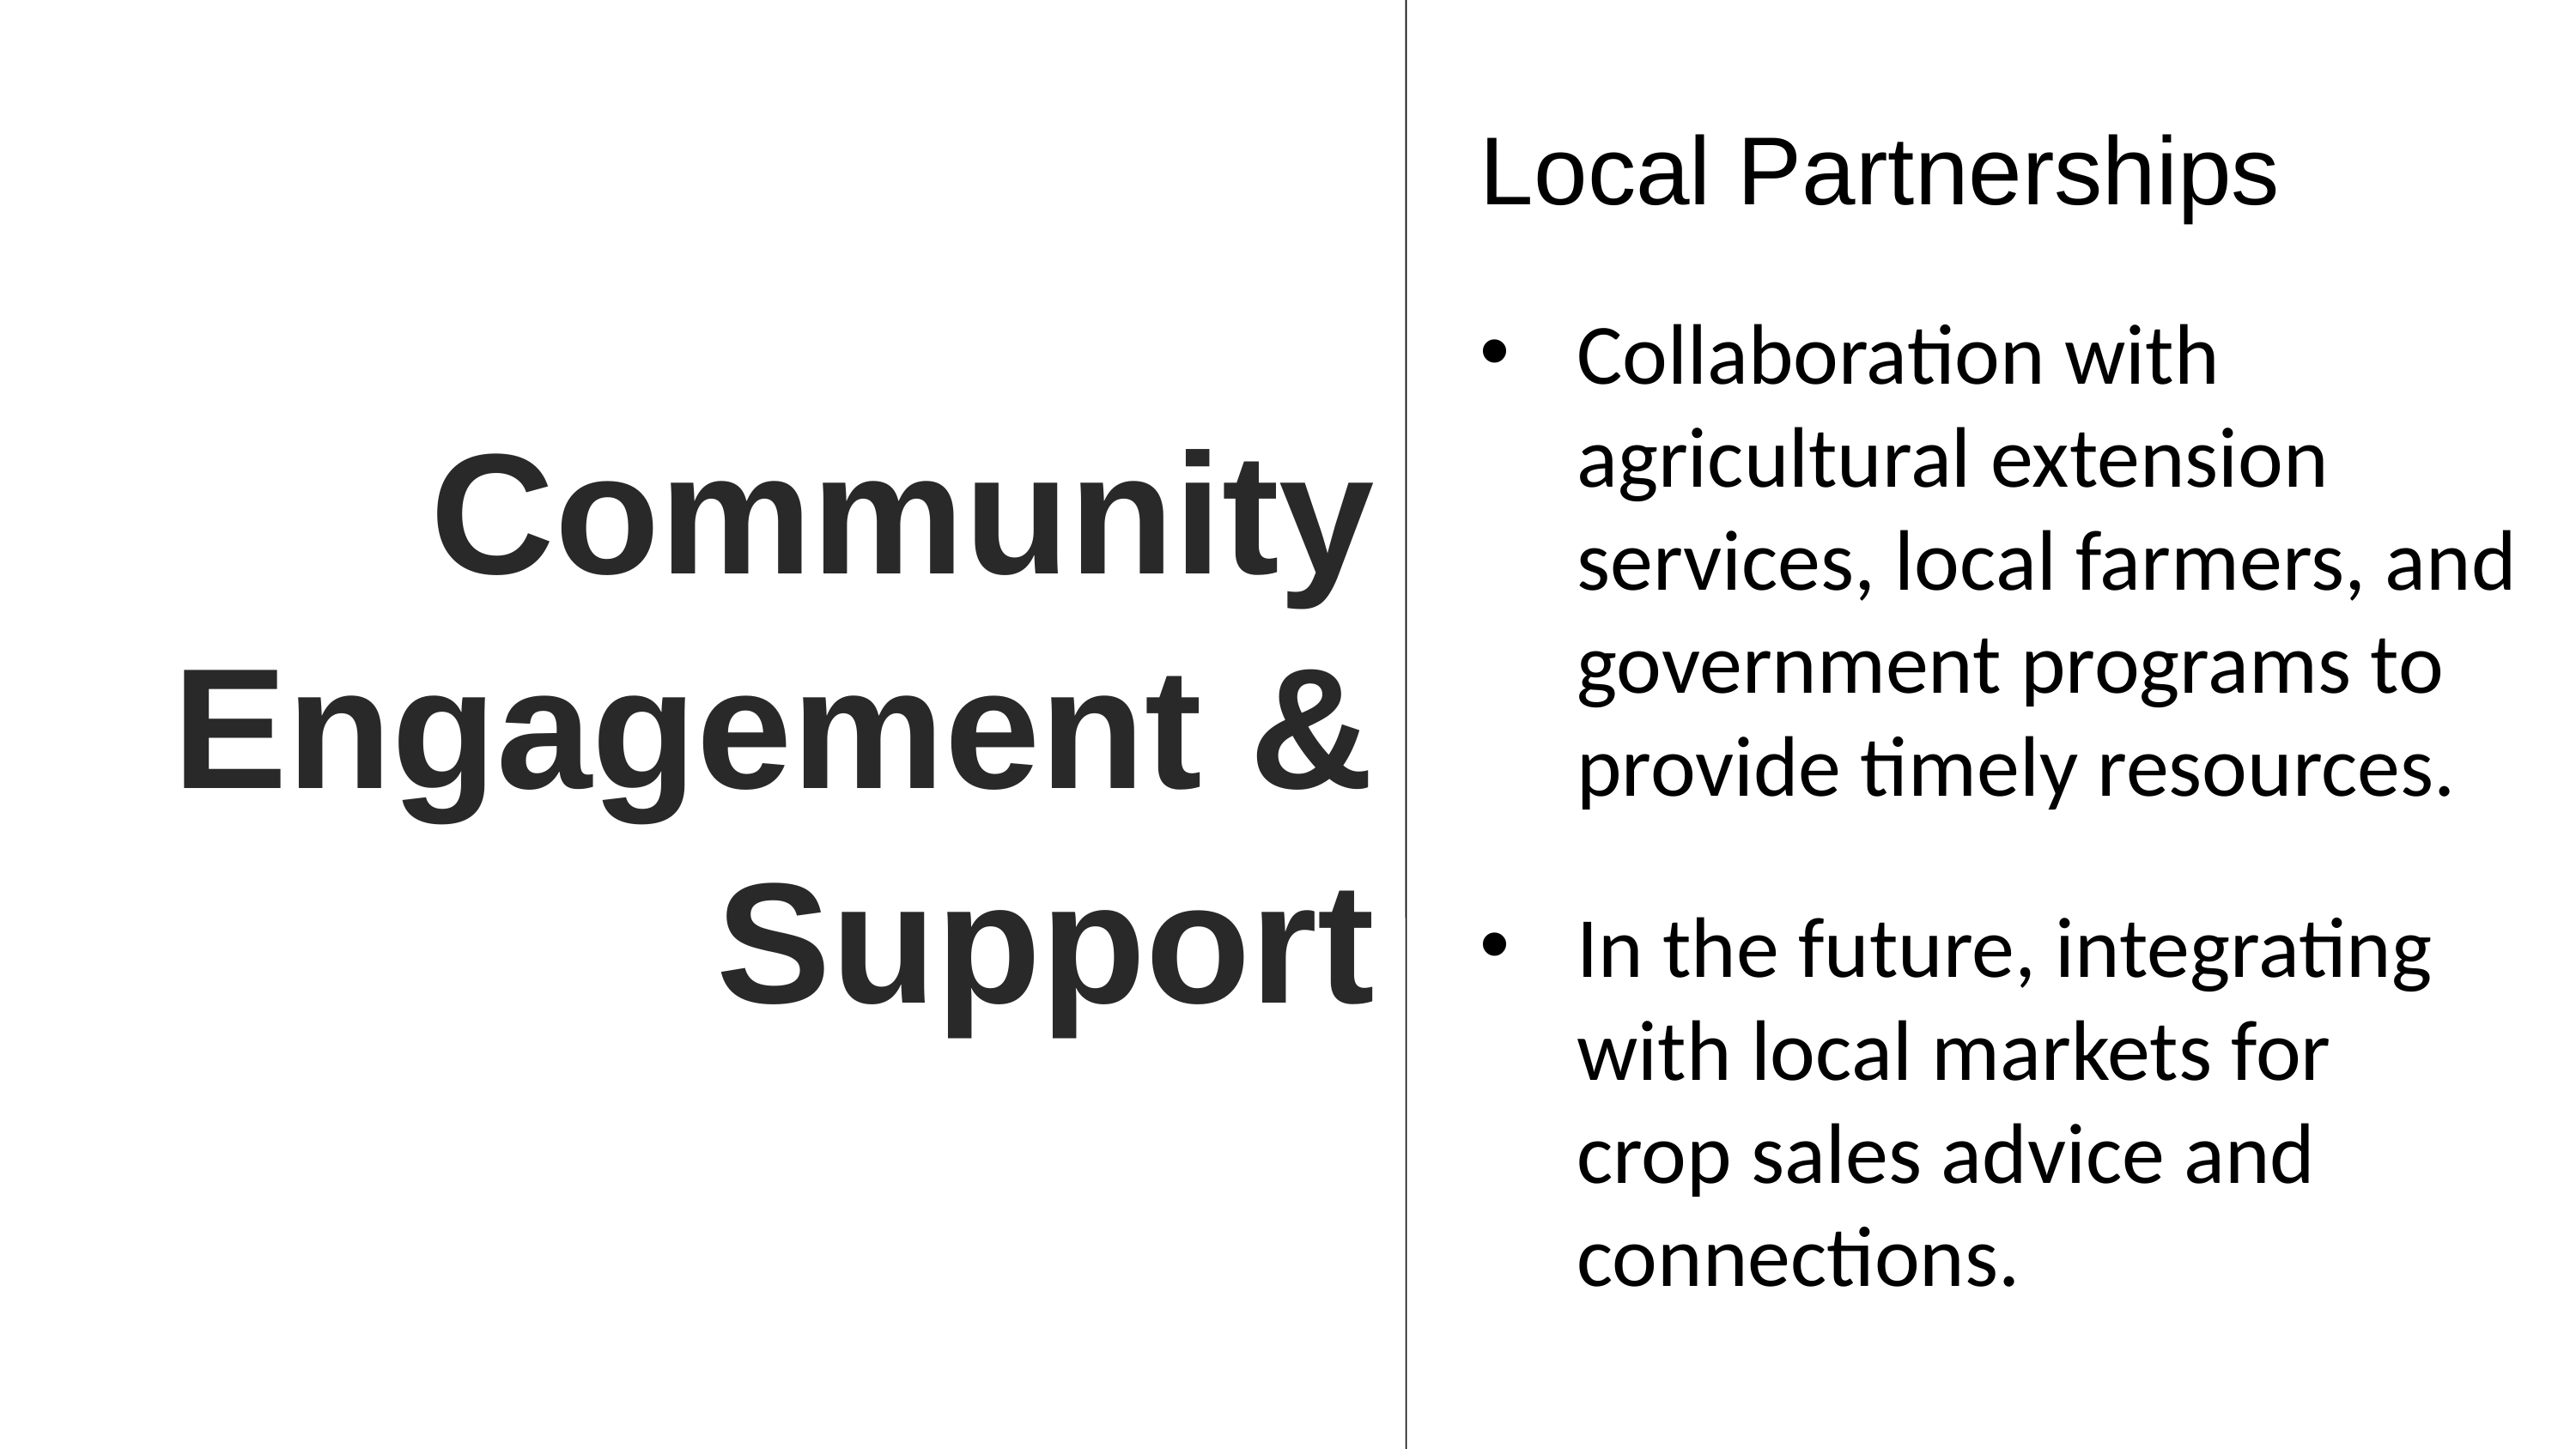

Local Partnerships
Collaboration with agricultural extension services, local farmers, and government programs to provide timely resources.
Community Engagement & Support

In the future, integrating with local markets for crop sales advice and connections.